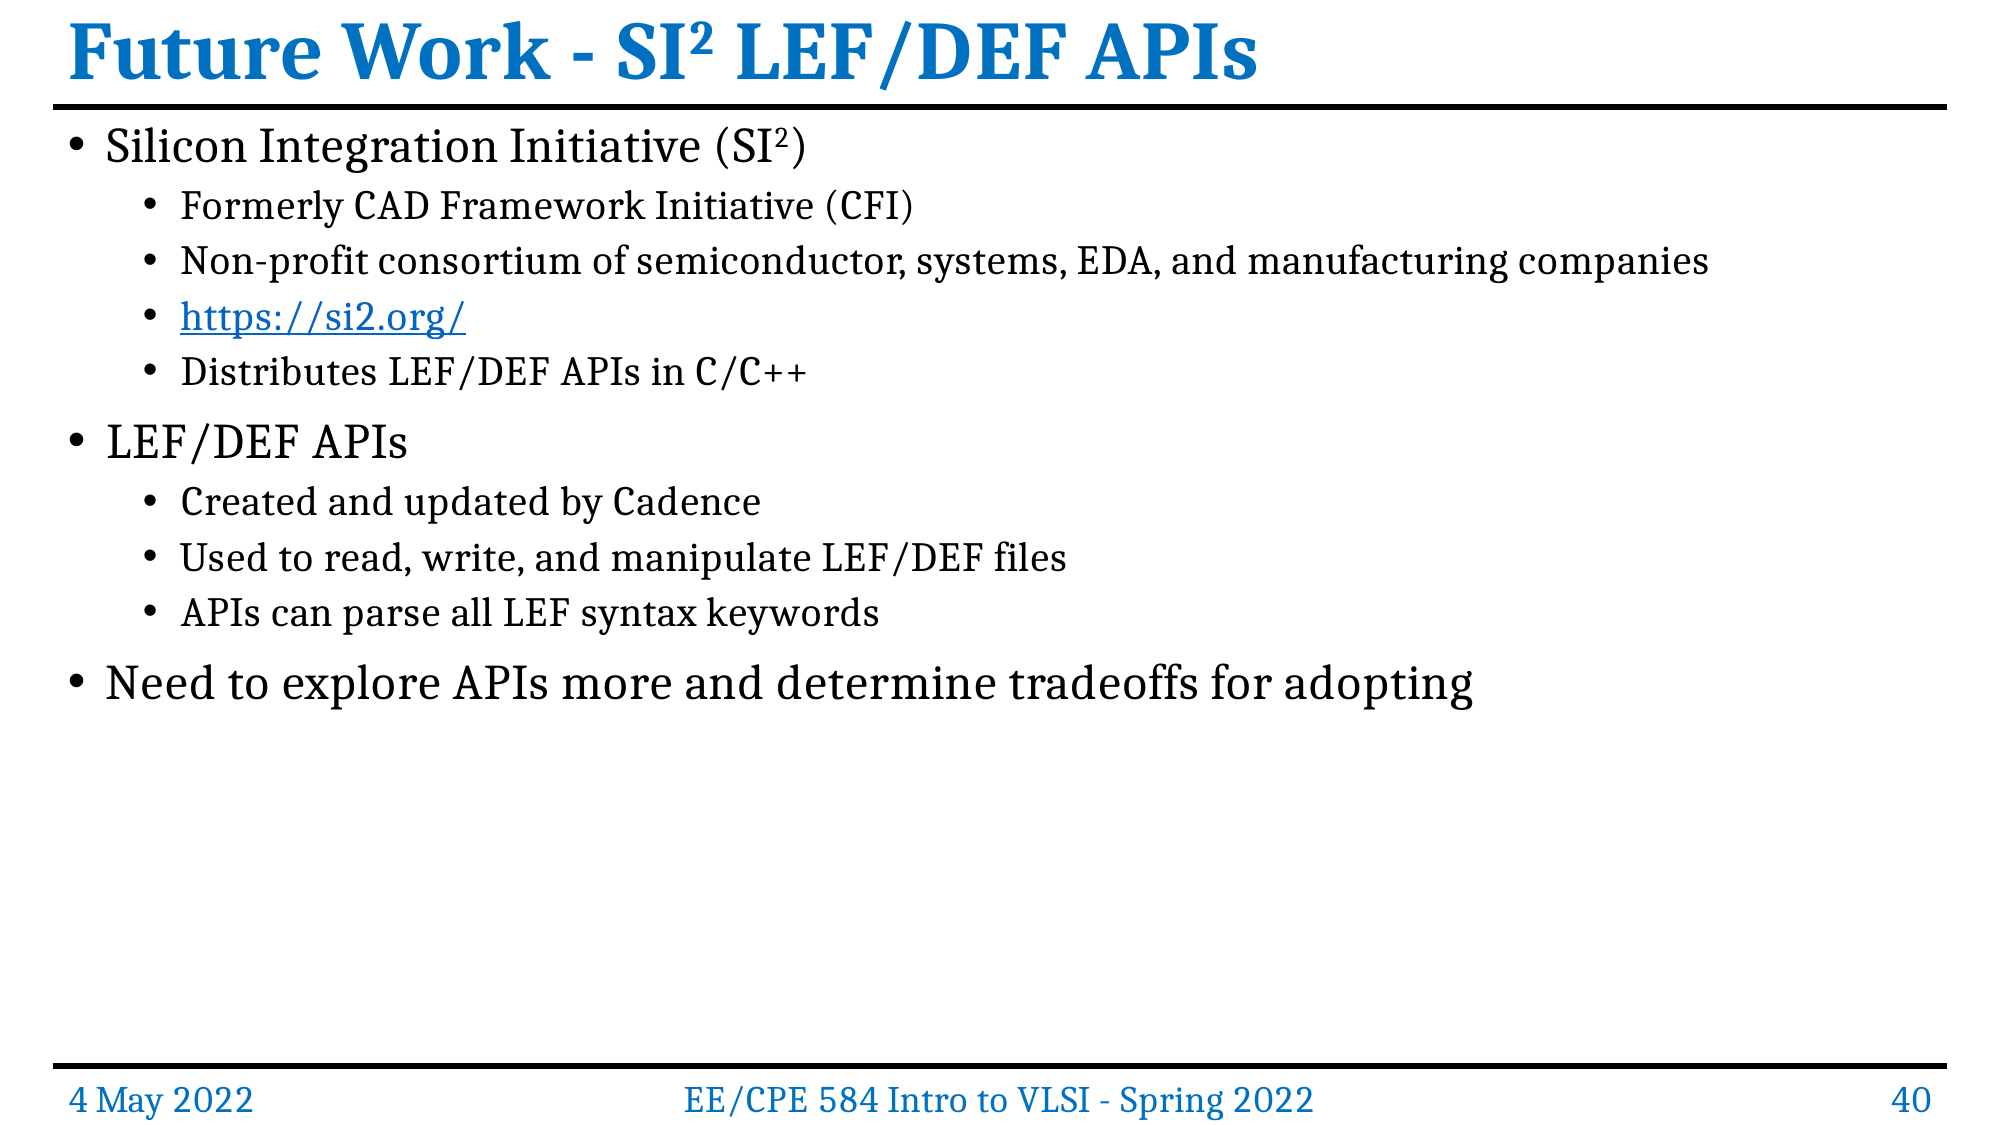

Future Work - SI2 LEF/DEF APIs
Silicon Integration Initiative (SI2)
Formerly CAD Framework Initiative (CFI)
Non-profit consortium of semiconductor, systems, EDA, and manufacturing companies
https://si2.org/
Distributes LEF/DEF APIs in C/C++
LEF/DEF APIs
Created and updated by Cadence
Used to read, write, and manipulate LEF/DEF files
APIs can parse all LEF syntax keywords
Need to explore APIs more and determine tradeoffs for adopting